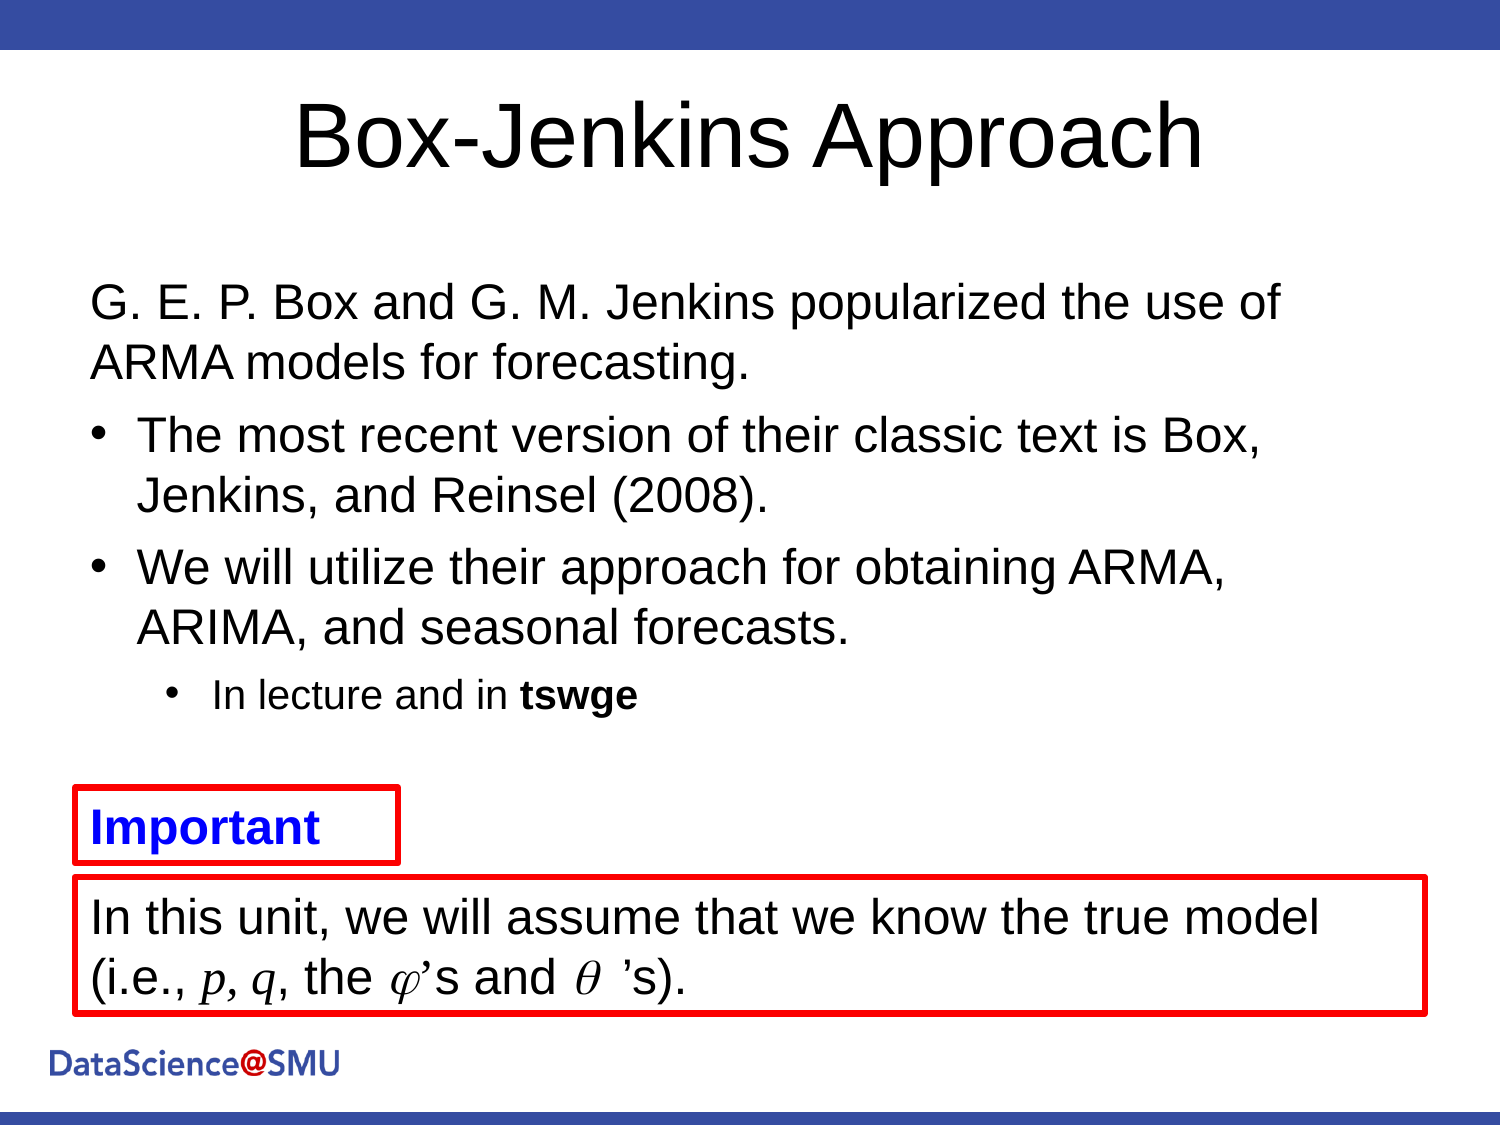

# Box-Jenkins Approach
G. E. P. Box and G. M. Jenkins popularized the use of ARMA models for forecasting.
The most recent version of their classic text is Box, Jenkins, and Reinsel (2008).
We will utilize their approach for obtaining ARMA, ARIMA, and seasonal forecasts.
In lecture and in tswge
Important
In this unit, we will assume that we know the true model
(i.e., p, q, the ϕ’s and θ ’s).